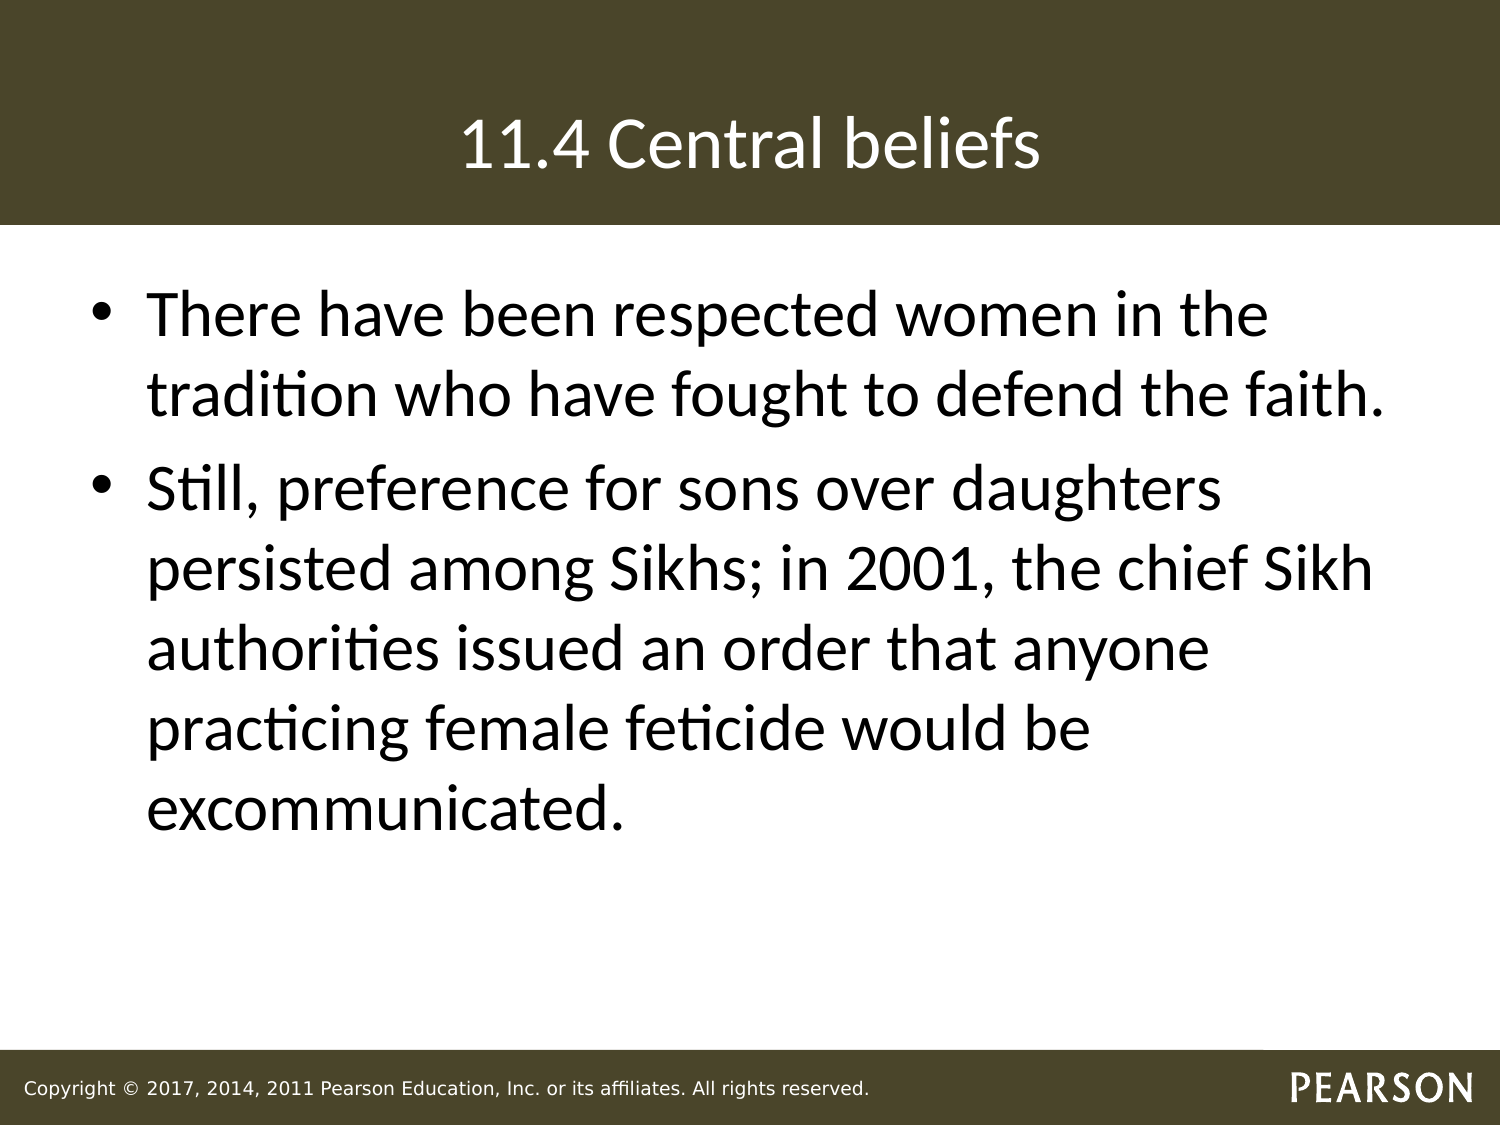

# 11.4 Central beliefs
There have been respected women in the tradition who have fought to defend the faith.
Still, preference for sons over daughters persisted among Sikhs; in 2001, the chief Sikh authorities issued an order that anyone practicing female feticide would be excommunicated.